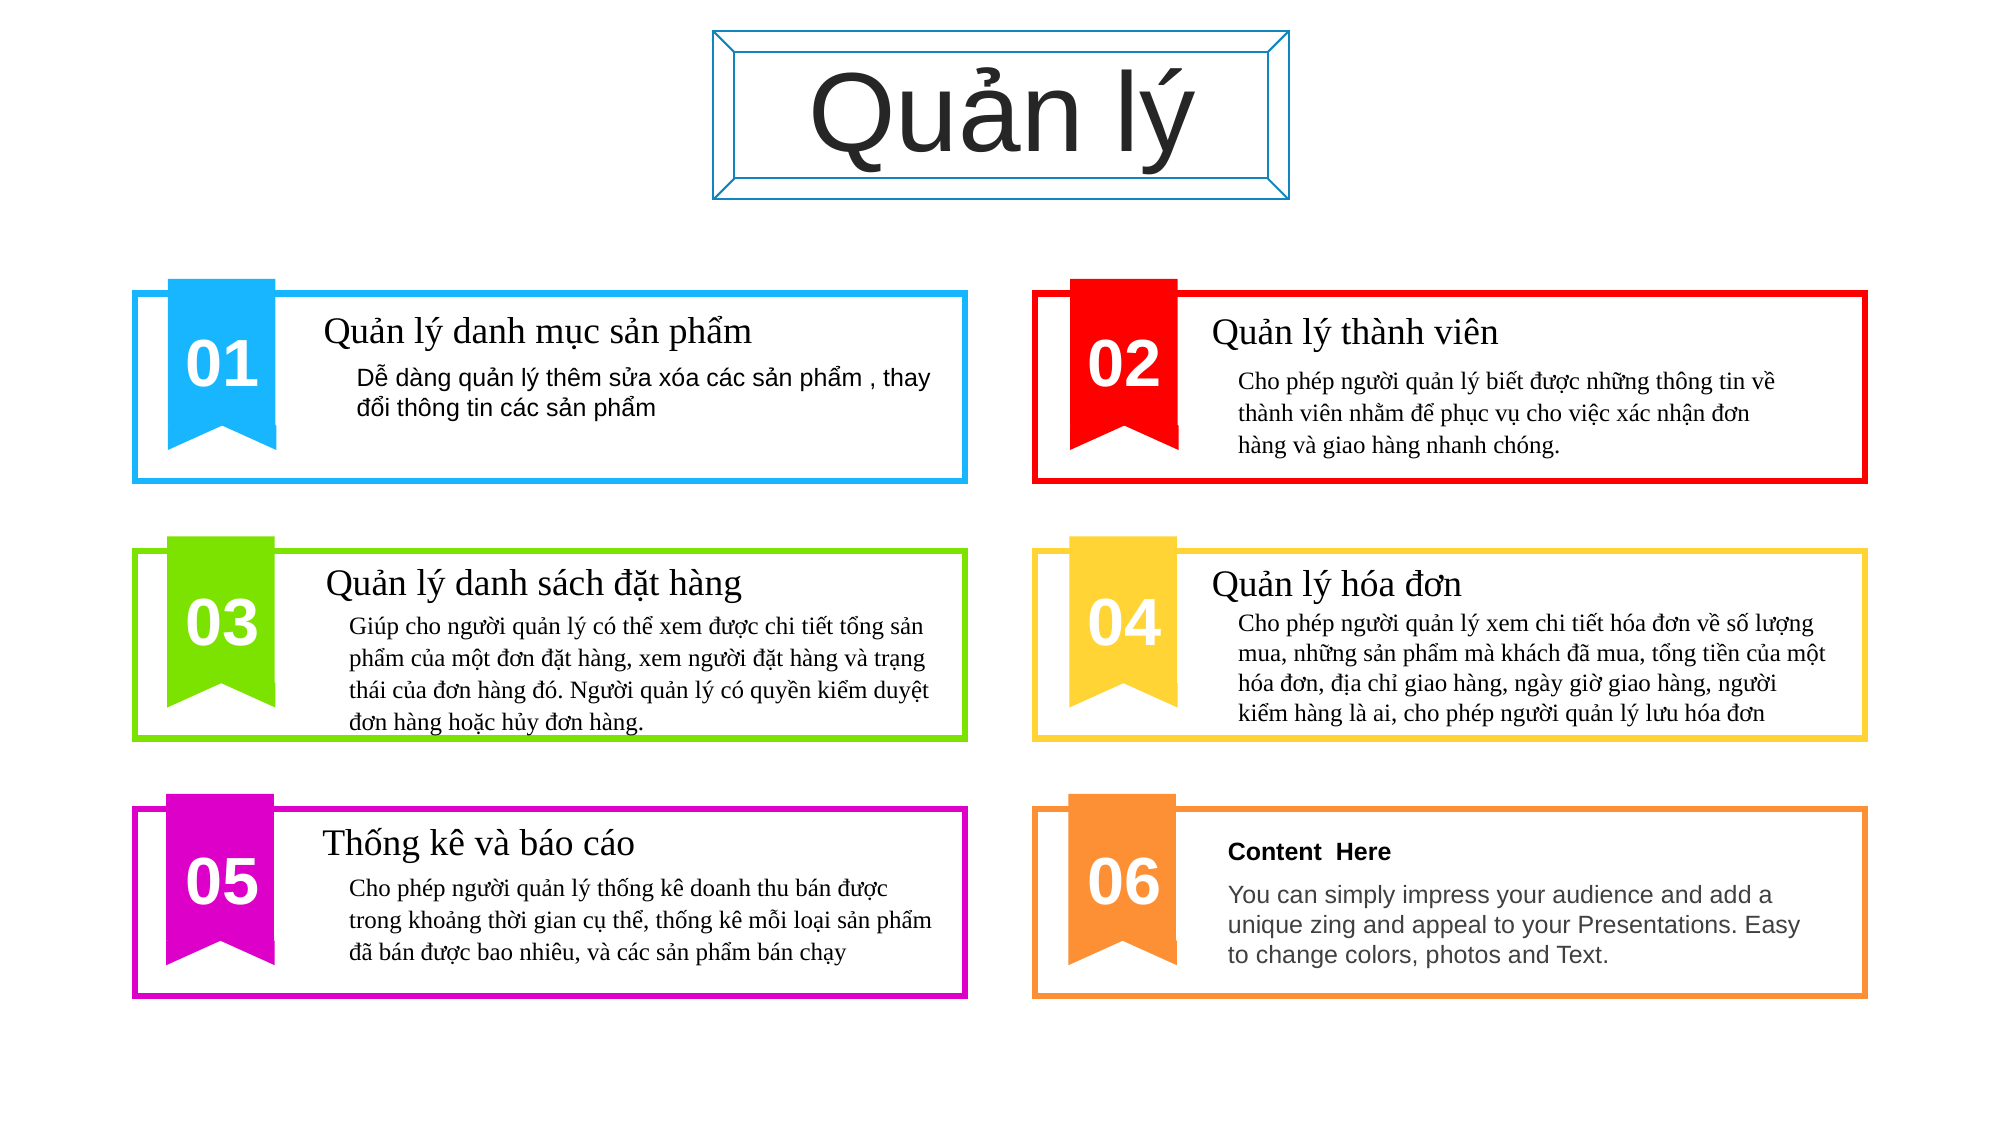

Quản lý

Quản lý danh mục sản phẩm
Quản lý thành viên
Cho phép người quản lý biết được những thông tin về thành viên nhằm để phục vụ cho việc xác nhận đơn hàng và giao hàng nhanh chóng.
01
02
Dễ dàng quản lý thêm sửa xóa các sản phẩm , thay đổi thông tin các sản phẩm

Quản lý danh sách đặt hàng
Giúp cho người quản lý có thể xem được chi tiết tổng sản phẩm của một đơn đặt hàng, xem người đặt hàng và trạng thái của đơn hàng đó. Người quản lý có quyền kiểm duyệt đơn hàng hoặc hủy đơn hàng.

Quản lý hóa đơn
Cho phép người quản lý xem chi tiết hóa đơn về số lượng mua, những sản phẩm mà khách đã mua, tổng tiền của một hóa đơn, địa chỉ giao hàng, ngày giờ giao hàng, người kiểm hàng là ai, cho phép người quản lý lưu hóa đơn
03
04

Thống kê và báo cáo
Cho phép người quản lý thống kê doanh thu bán được trong khoảng thời gian cụ thể, thống kê mỗi loại sản phẩm đã bán được bao nhiêu, và các sản phẩm bán chạy
Content  Here
You can simply impress your audience and add a unique zing and appeal to your Presentations. Easy to change colors, photos and Text.
05
06